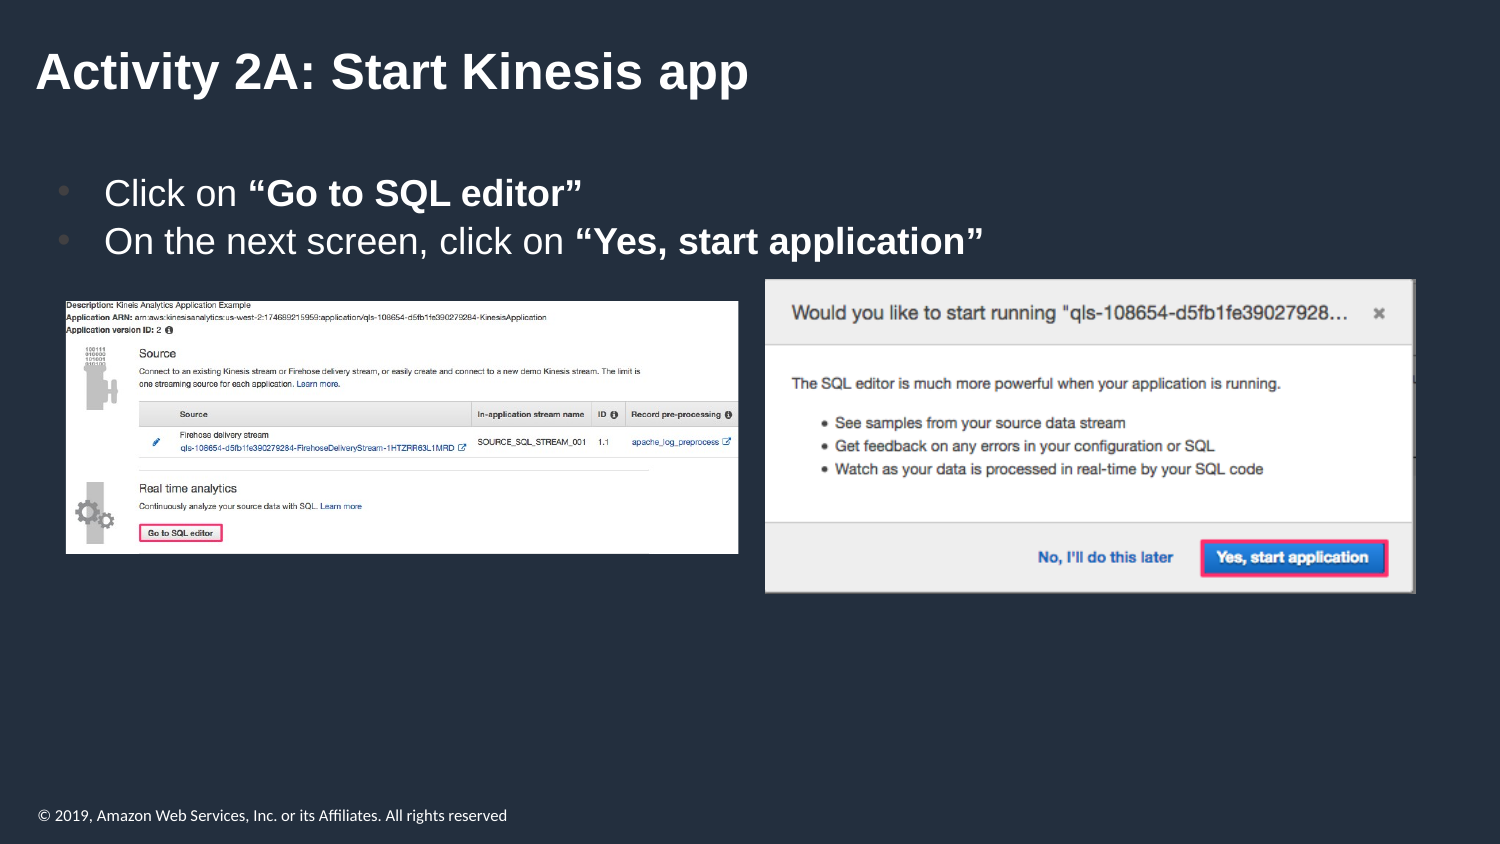

# Activity 2A: Start Kinesis app
Click on “Go to SQL editor”
On the next screen, click on “Yes, start application”